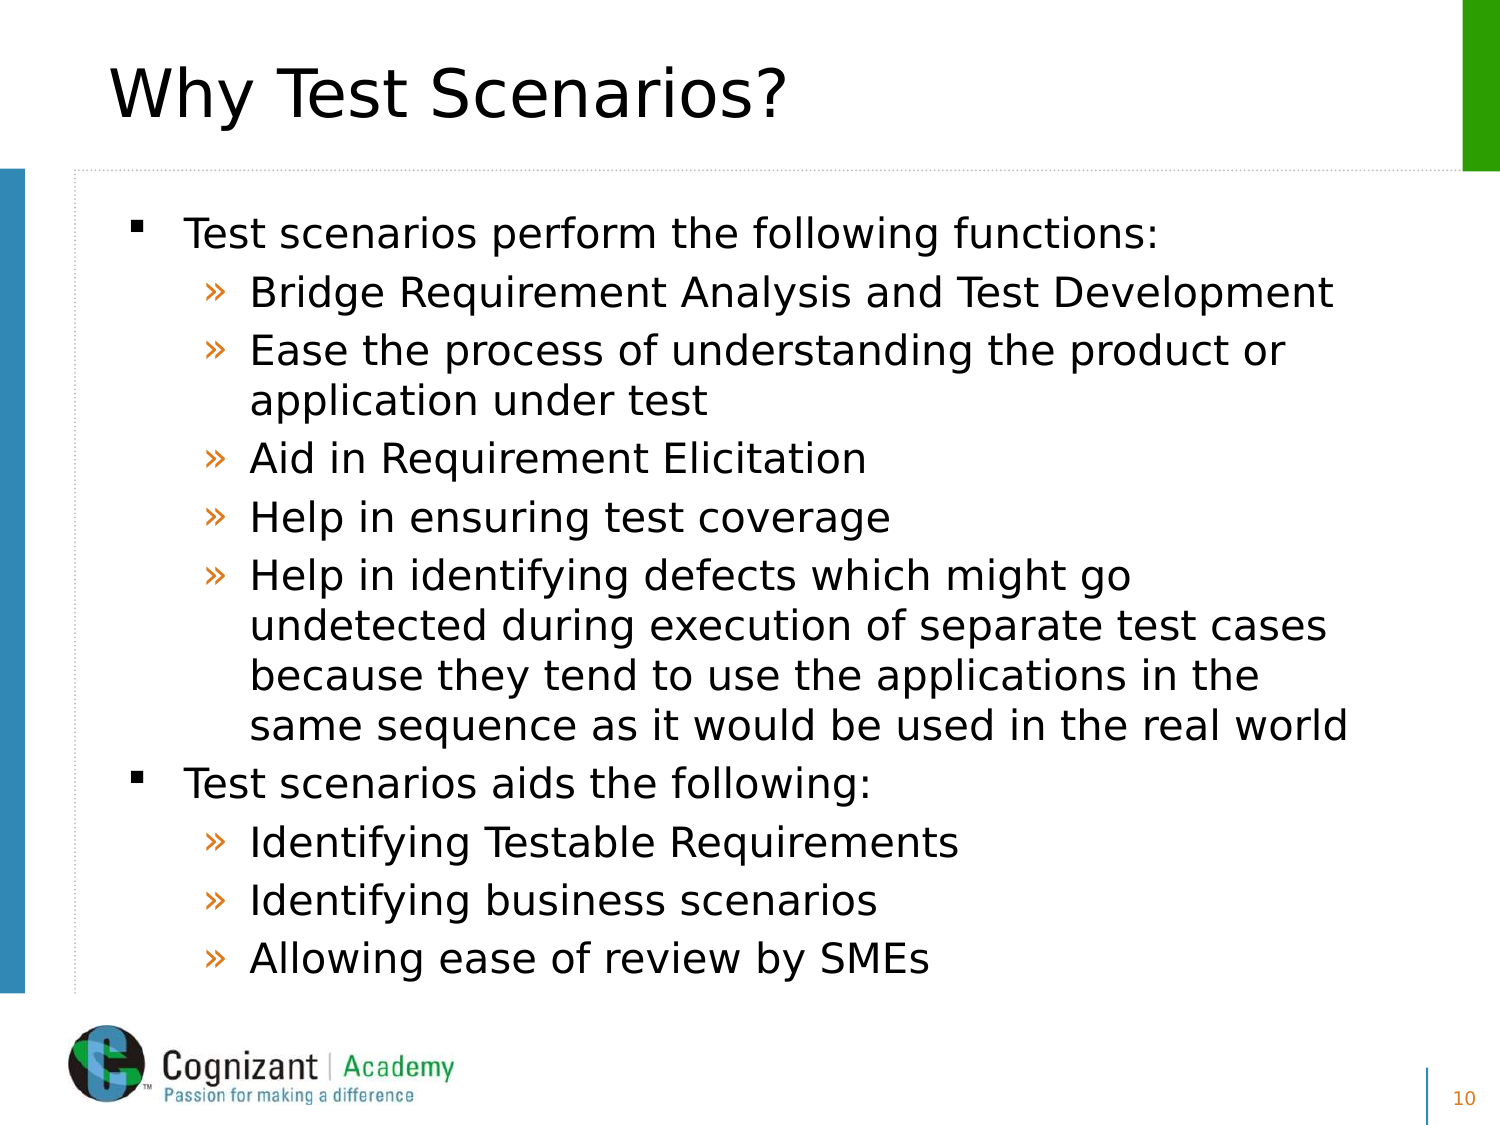

# Why Test Scenarios?
Test scenarios perform the following functions:
Bridge Requirement Analysis and Test Development
Ease the process of understanding the product or application under test
Aid in Requirement Elicitation
Help in ensuring test coverage
Help in identifying defects which might go undetected during execution of separate test cases because they tend to use the applications in the same sequence as it would be used in the real world
Test scenarios aids the following:
Identifying Testable Requirements
Identifying business scenarios
Allowing ease of review by SMEs

10